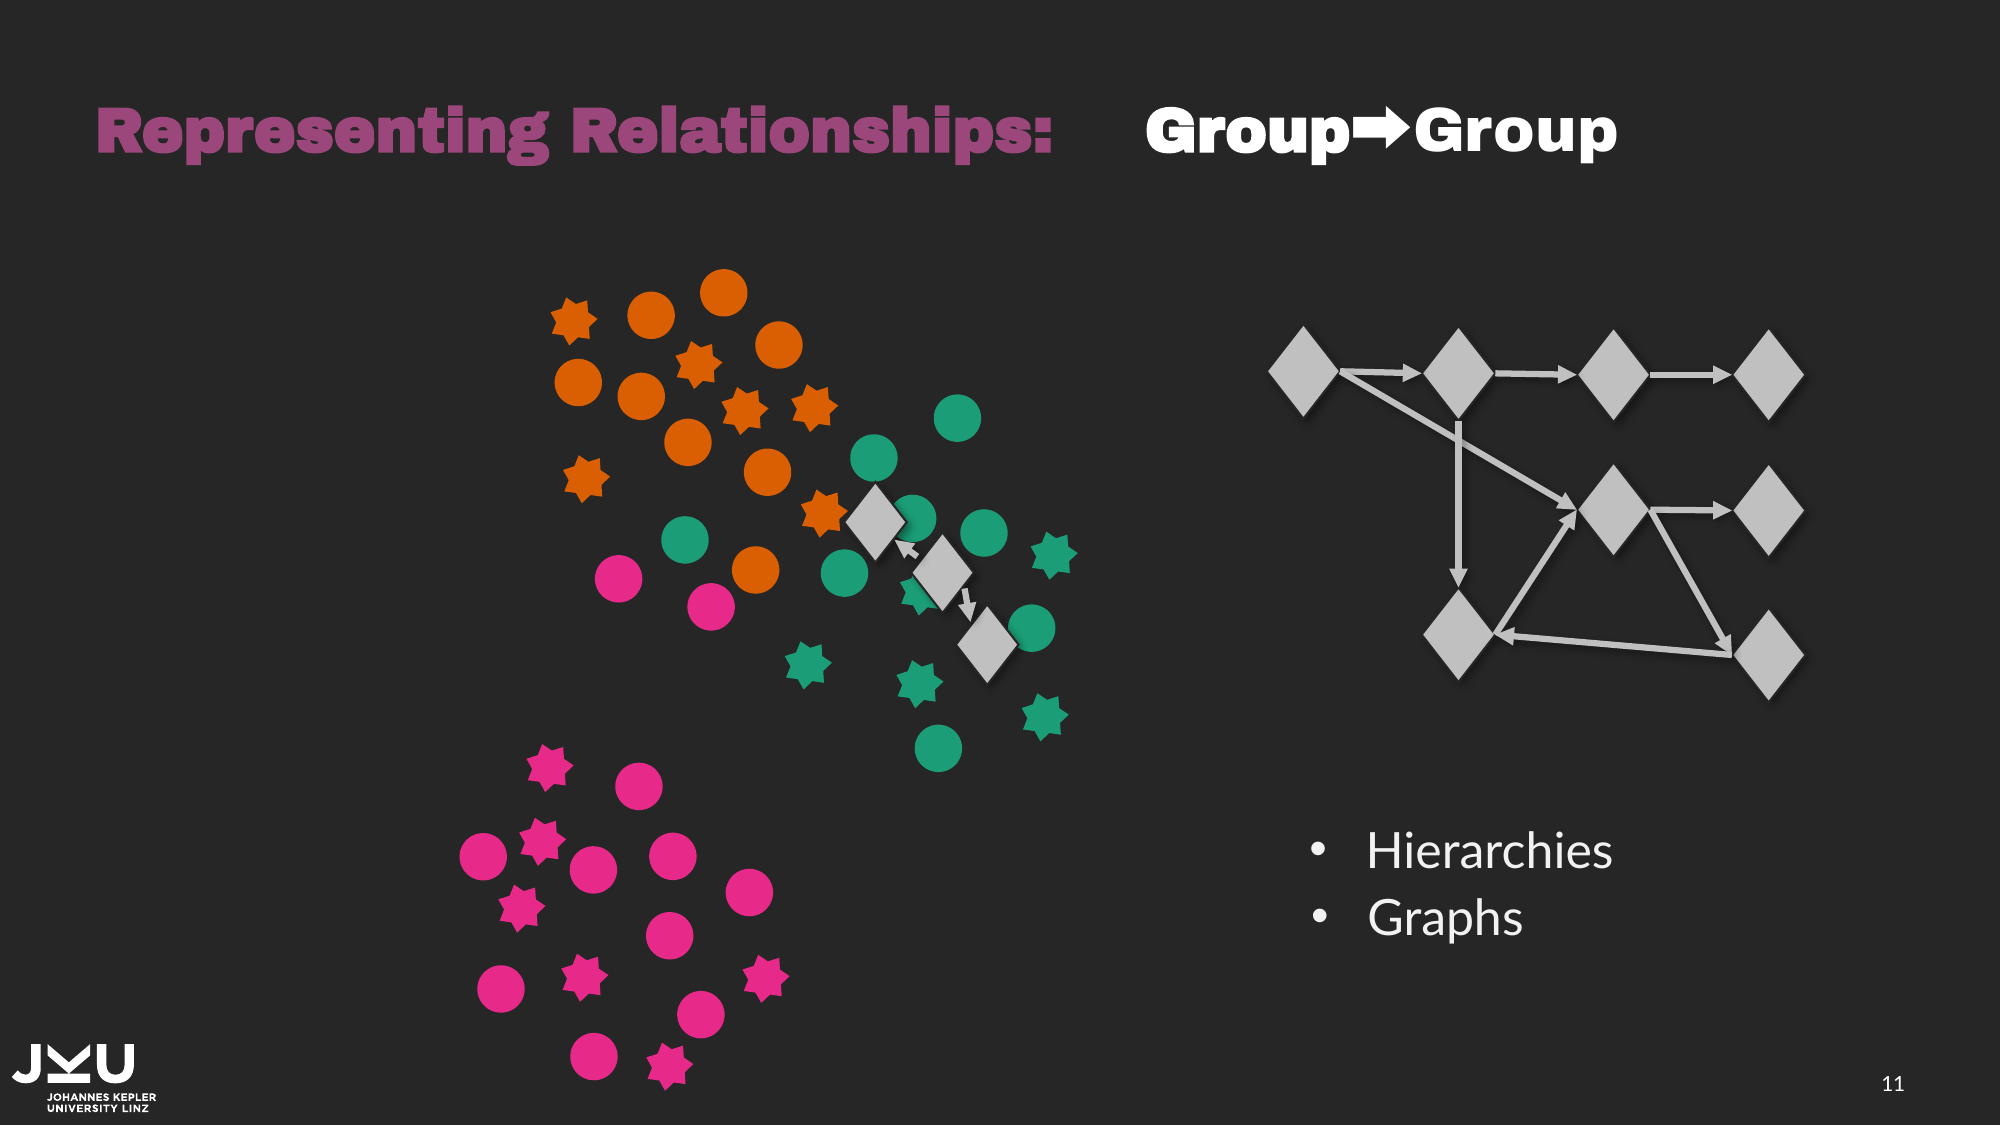

# Representing Relationships:	Group⮕Group

Hierarchies

Graphs

11